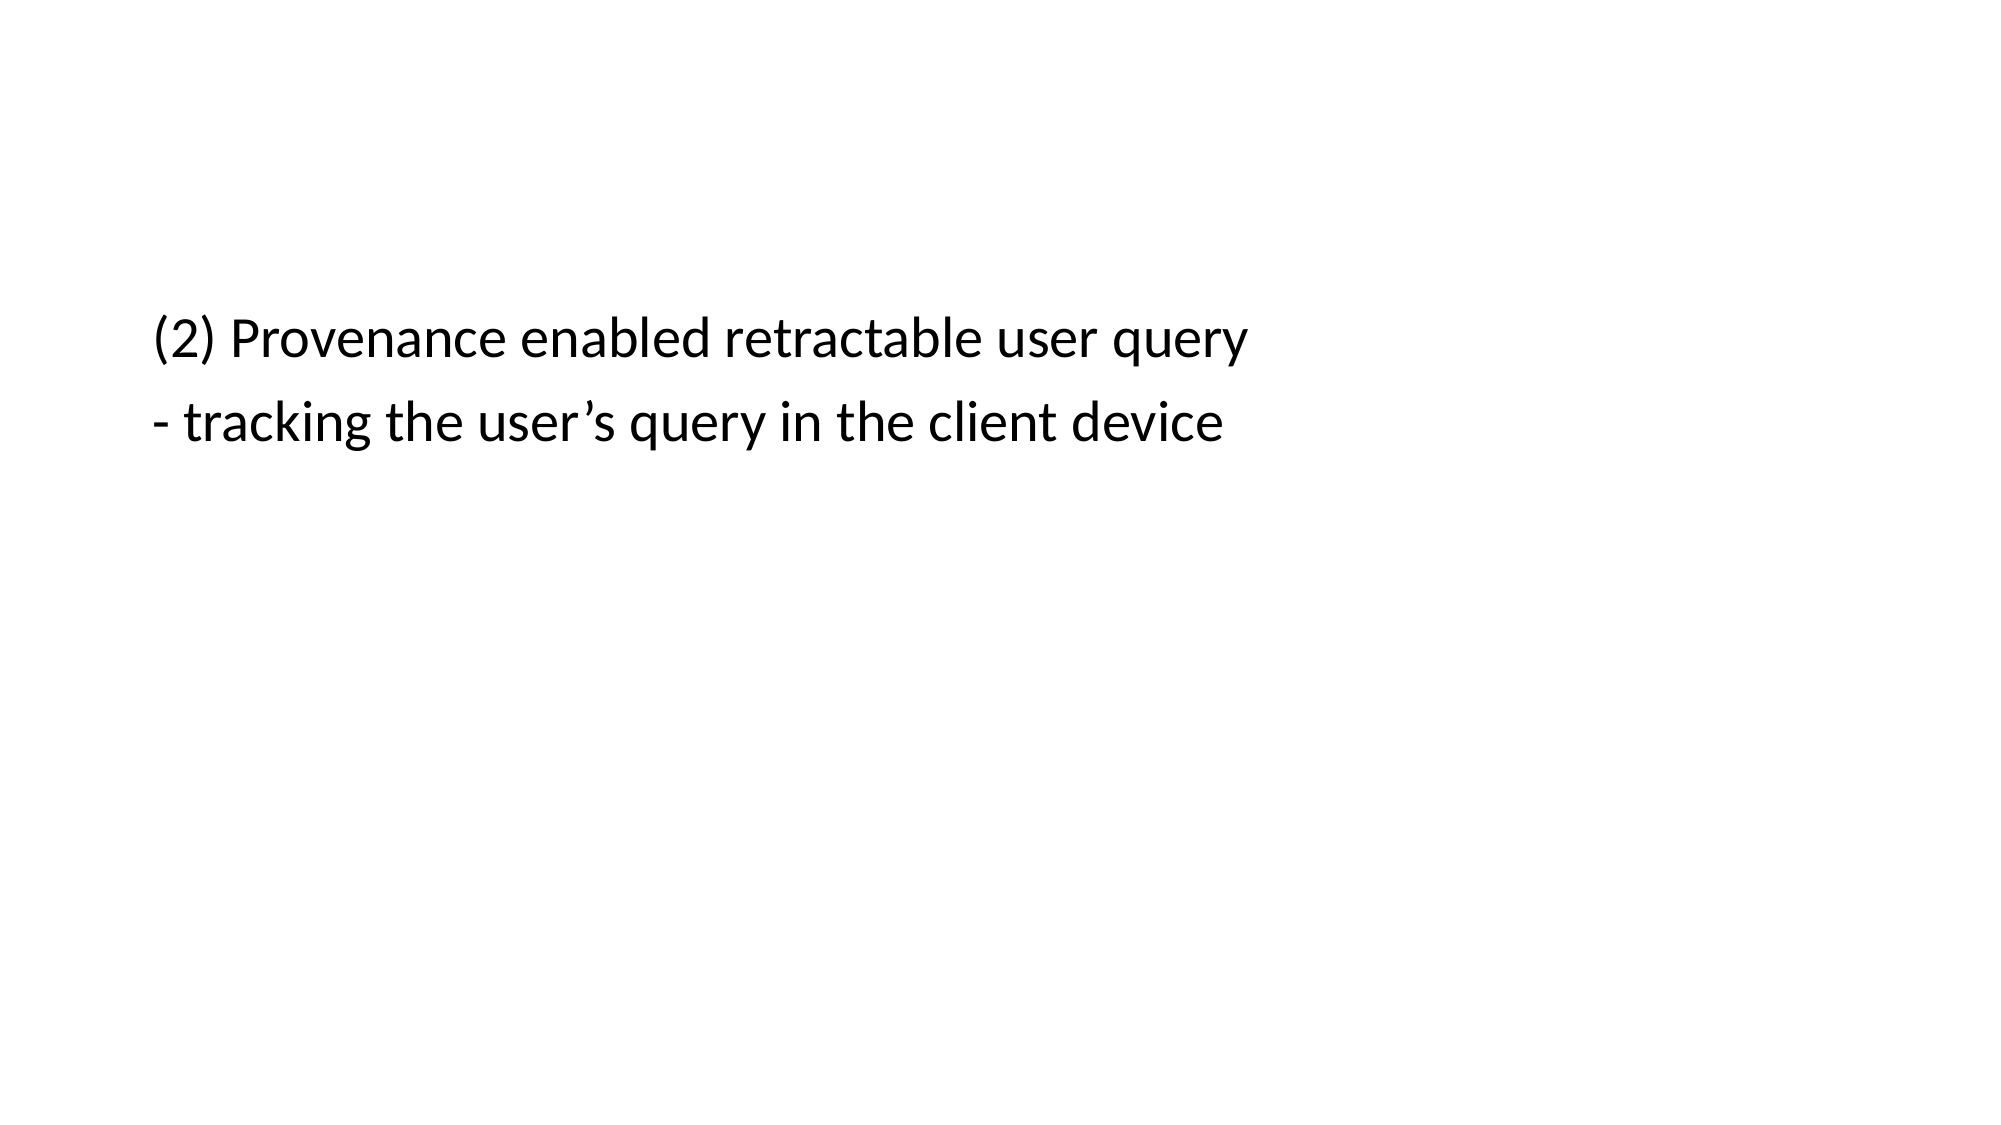

#
(2) Provenance enabled retractable user query
- tracking the user’s query in the client device